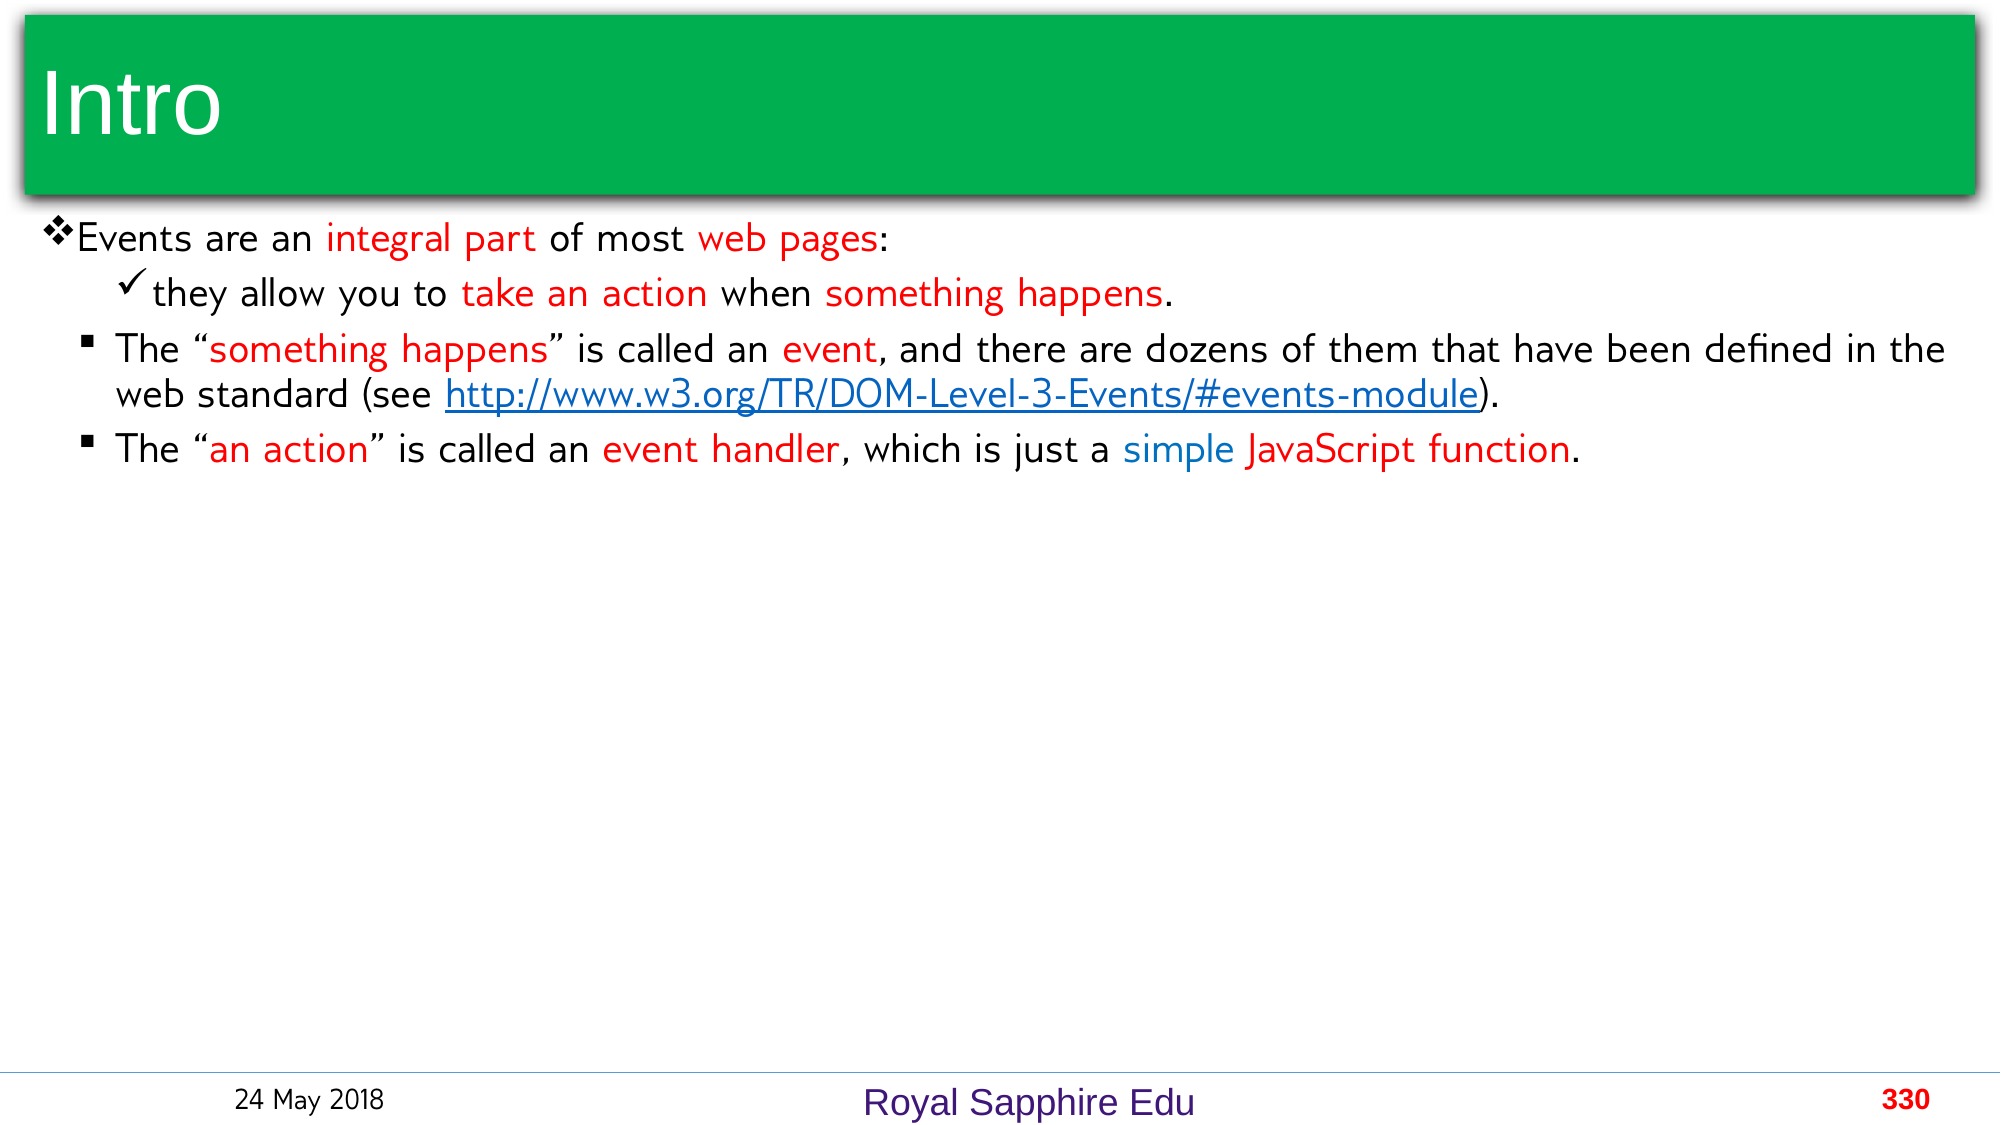

# Intro
Events are an integral part of most web pages:
they allow you to take an action when something happens.
The “something happens” is called an event, and there are dozens of them that have been defined in the web standard (see http://www.w3.org/TR/DOM-Level-3-Events/#events-module).
The “an action” is called an event handler, which is just a simple JavaScript function.
24 May 2018
330